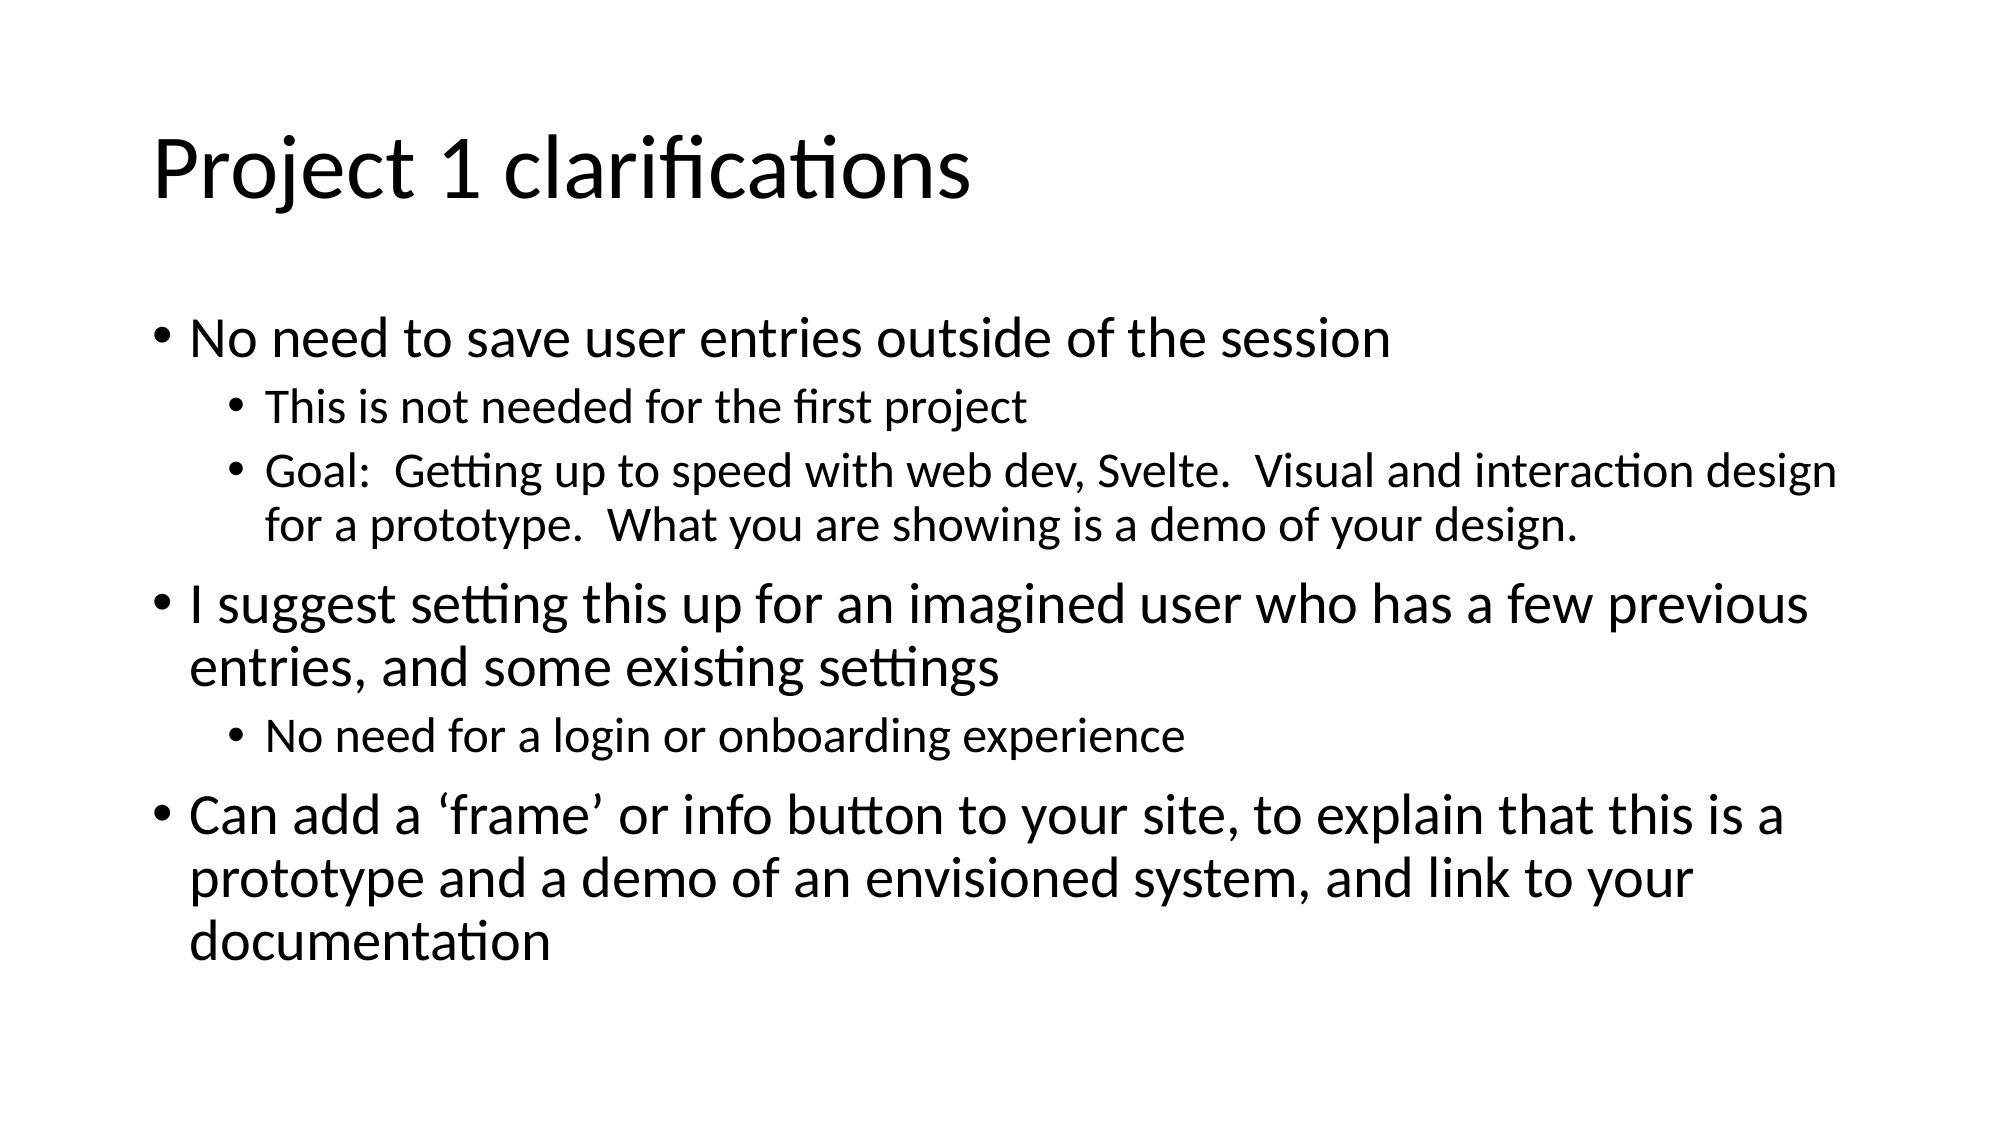

# Project 1 clarifications
No need to save user entries outside of the session
This is not needed for the first project
Goal:  Getting up to speed with web dev, Svelte.  Visual and interaction design for a prototype.  What you are showing is a demo of your design.
I suggest setting this up for an imagined user who has a few previous entries, and some existing settings
No need for a login or onboarding experience
Can add a ‘frame’ or info button to your site, to explain that this is a prototype and a demo of an envisioned system, and link to your documentation